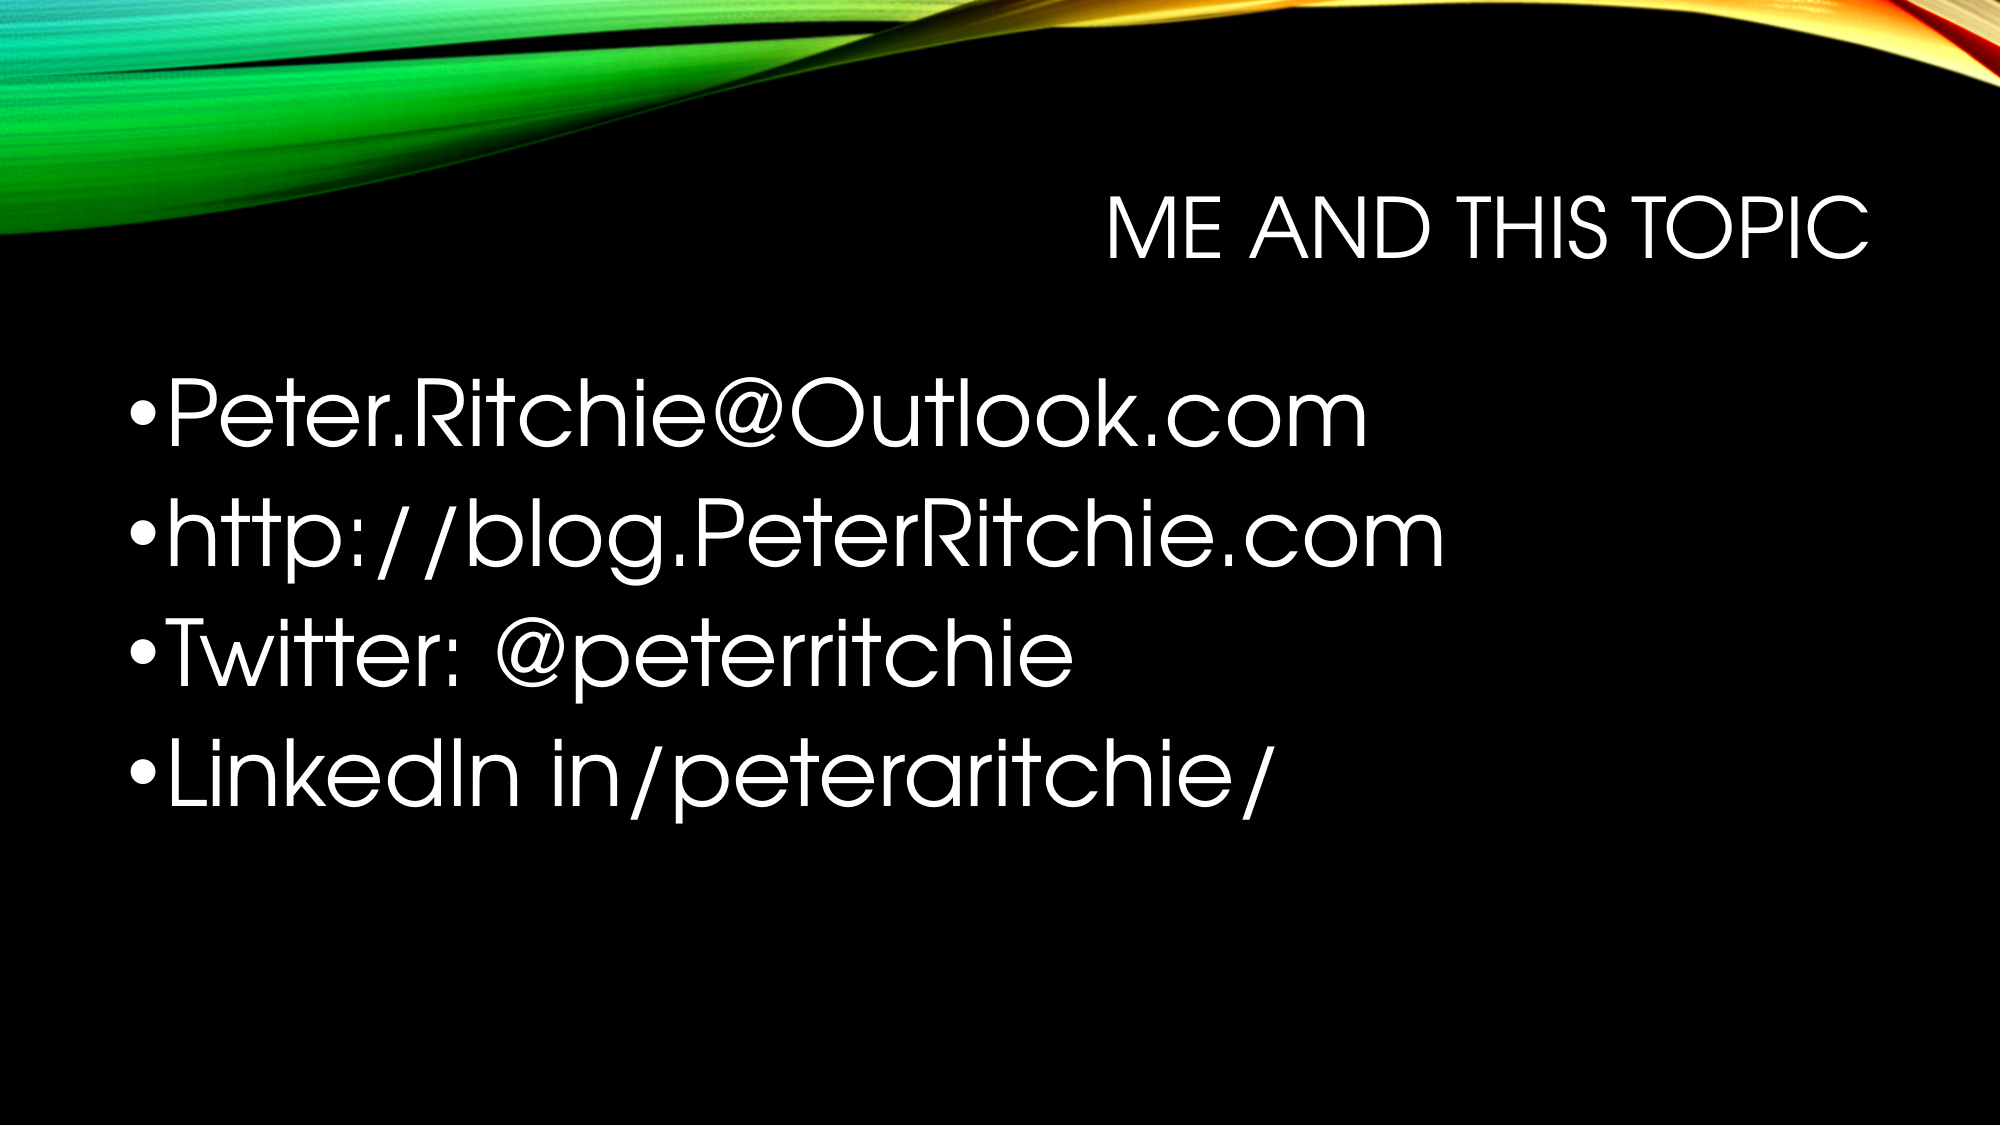

# Me and this topic
Platform Strategist, Quicken Loans
Previously operated my own consulting company providing software-related services to several clients
Started technologist (programming) career in 1989
Written three books (relating to Visual Studio)
Previously Microsoft MVP (C#, Developer Technologies, …)
Have been nitpicky about this topic for a couple years, and naming things (you’ll notice parts-of-speech references…)
Peter.Ritchie@Outlook.com
http://blog.PeterRitchie.com
Twitter: @peterritchie
LinkedIn in/peteraritchie/